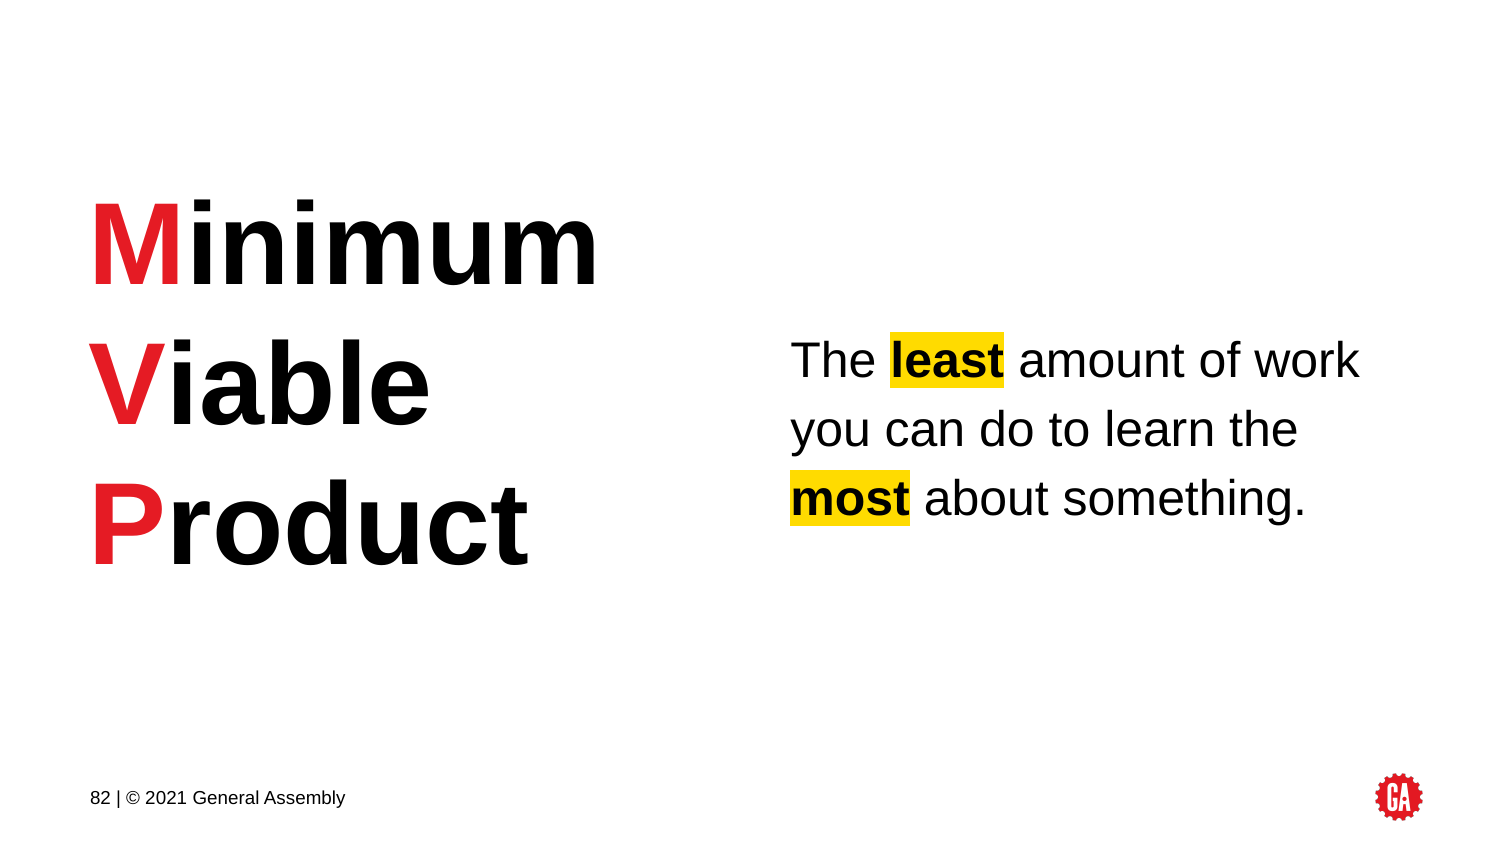

Minimum
Viable
Product
The least amount of work you can do to learn the most about something.
82 | © 2021 General Assembly